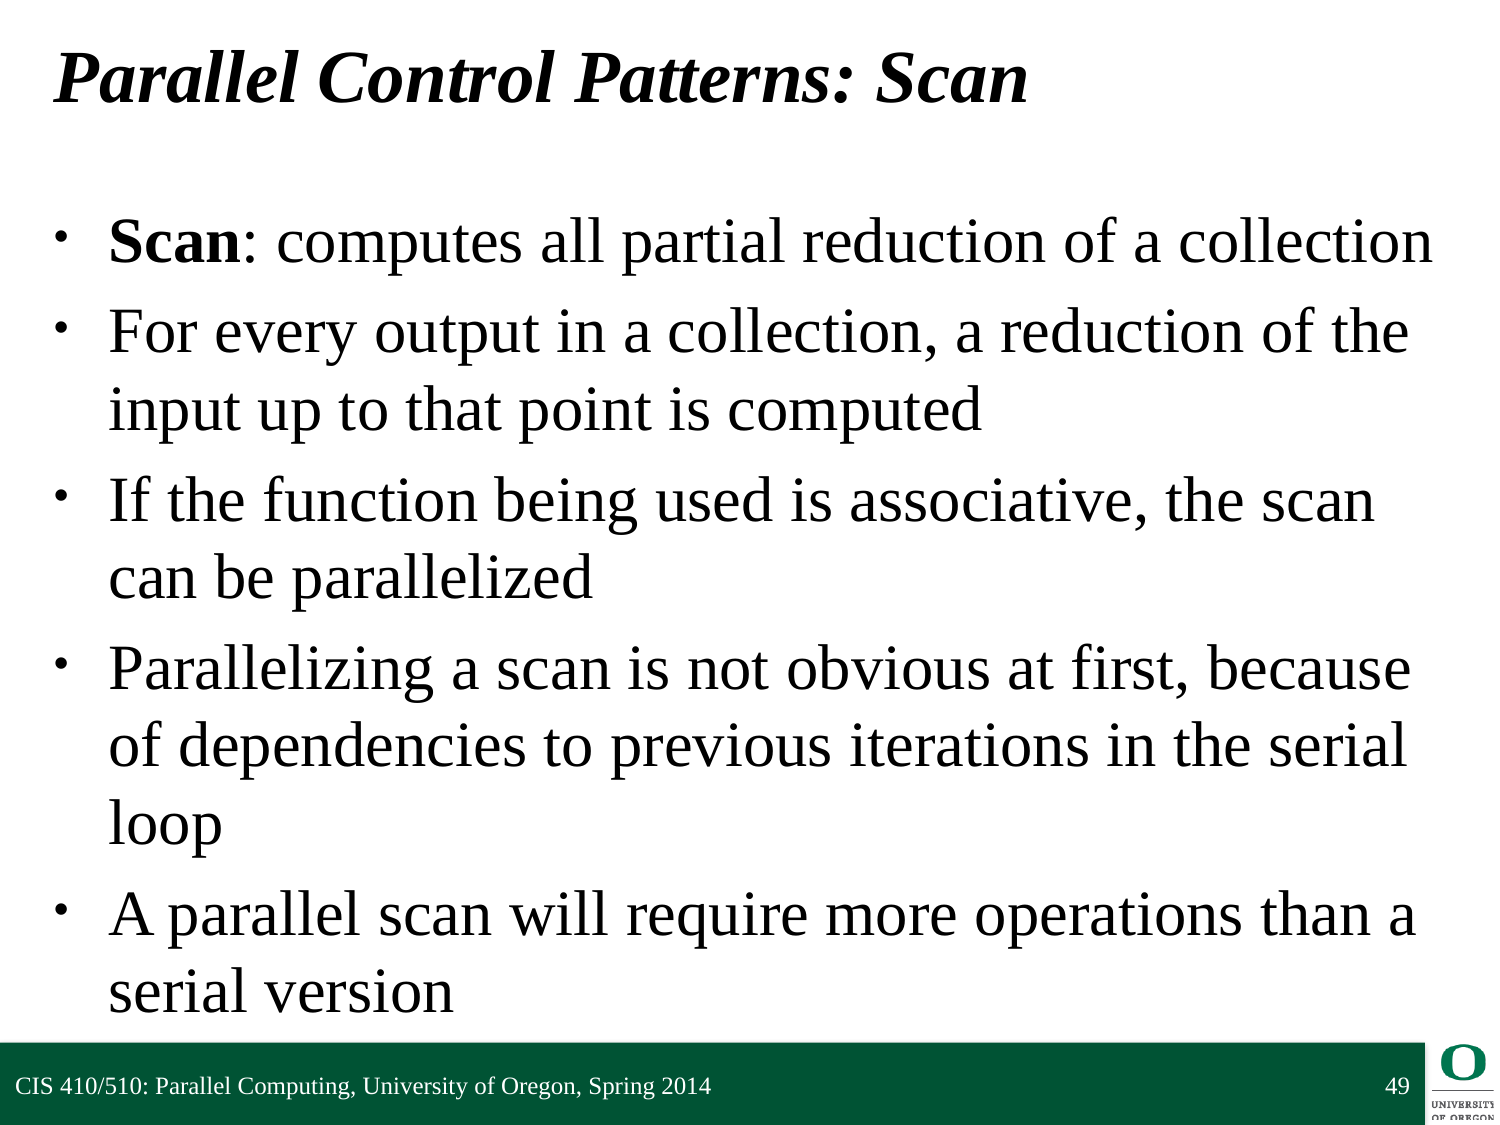

# Parallel Control Patterns: Scan
Scan: computes all partial reduction of a collection
For every output in a collection, a reduction of the input up to that point is computed
If the function being used is associative, the scan can be parallelized
Parallelizing a scan is not obvious at first, because of dependencies to previous iterations in the serial loop
A parallel scan will require more operations than a serial version
CIS 410/510: Parallel Computing, University of Oregon, Spring 2014
49